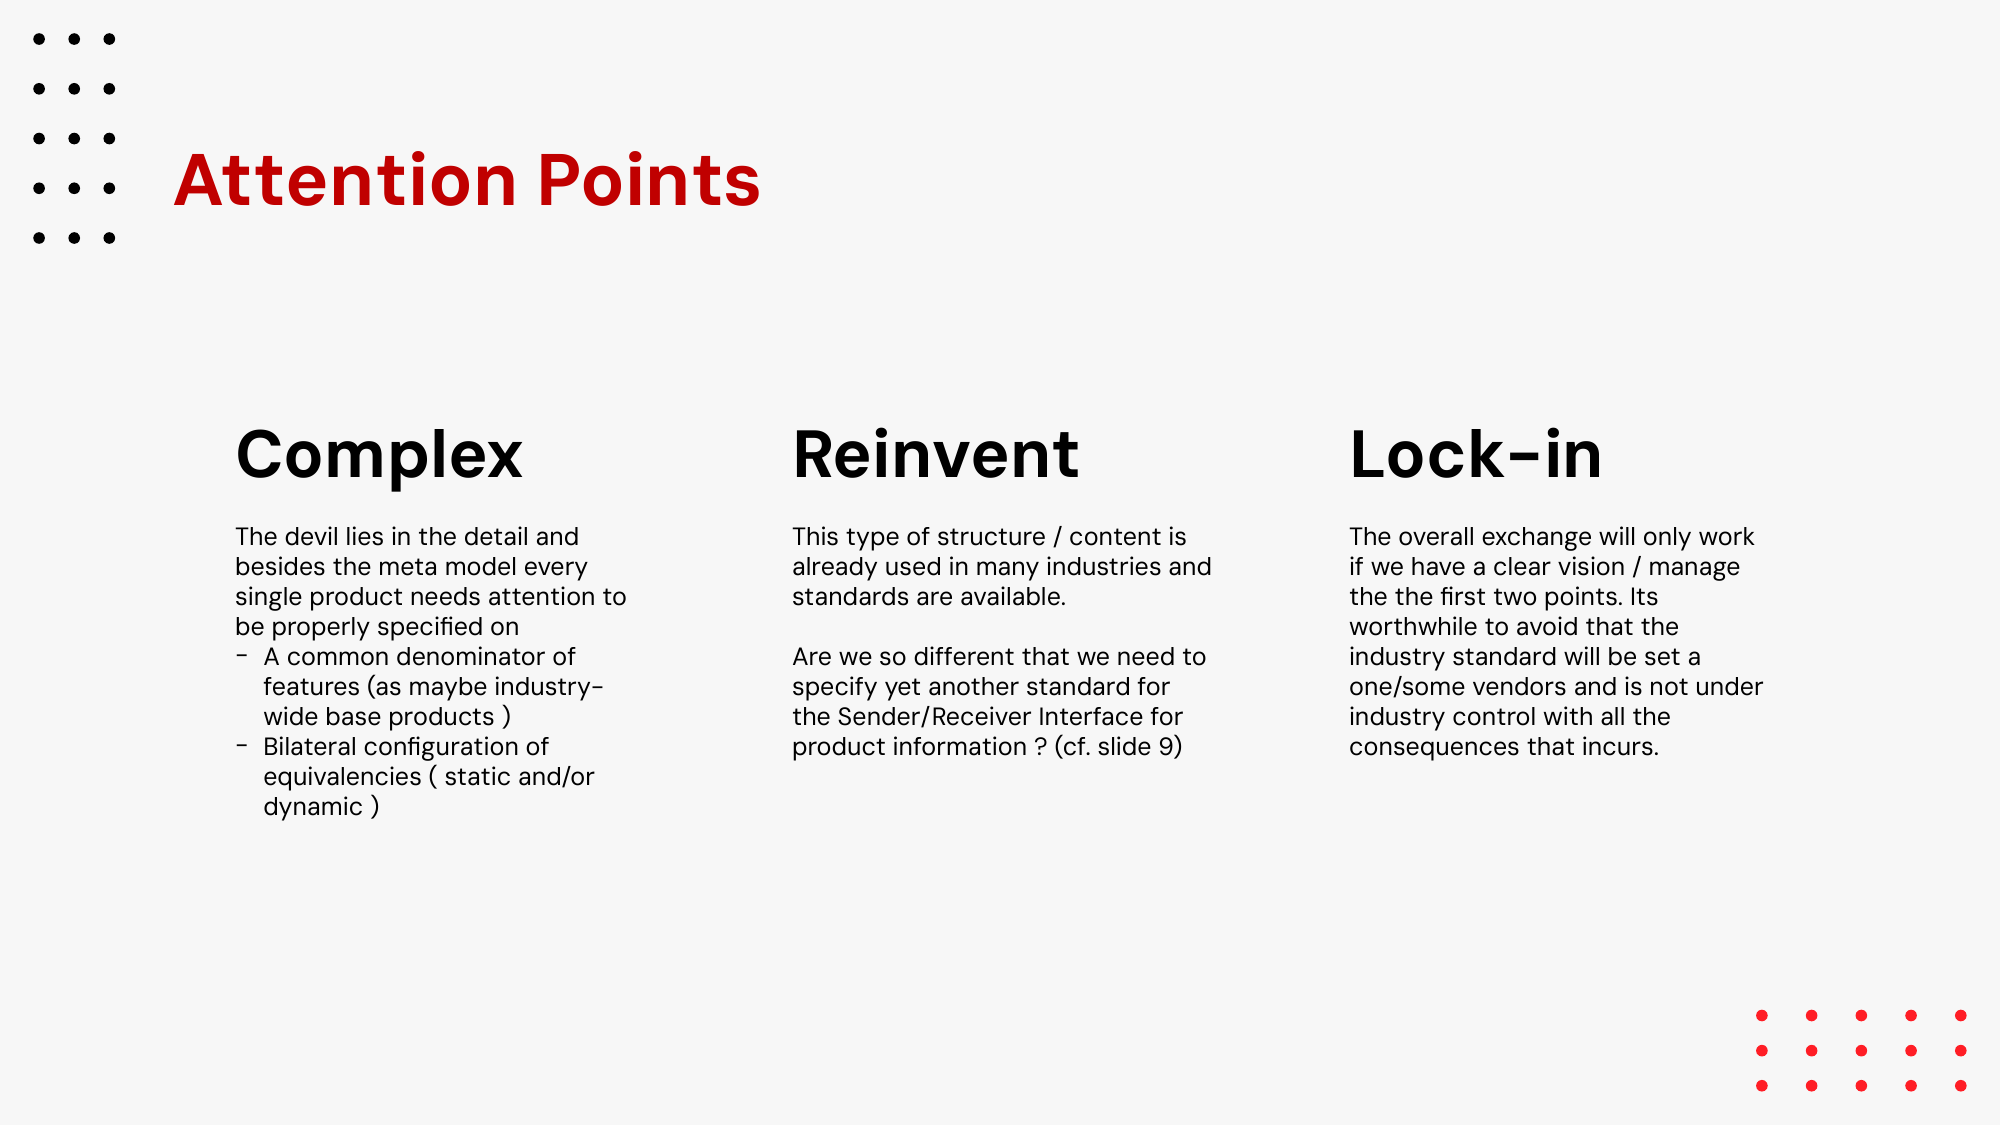

# Attention Points
Complex
Reinvent
Lock-in
The devil lies in the detail and besides the meta model every single product needs attention to be properly specified on
A common denominator of features (as maybe industry-wide base products )
Bilateral configuration of equivalencies ( static and/or dynamic )

This type of structure / content is already used in many industries and standards are available.

Are we so different that we need to specify yet another standard for the Sender/Receiver Interface for product information ? (cf. slide 9)
The overall exchange will only work if we have a clear vision / manage the the first two points. Its worthwhile to avoid that the industry standard will be set a one/some vendors and is not under industry control with all the consequences that incurs.